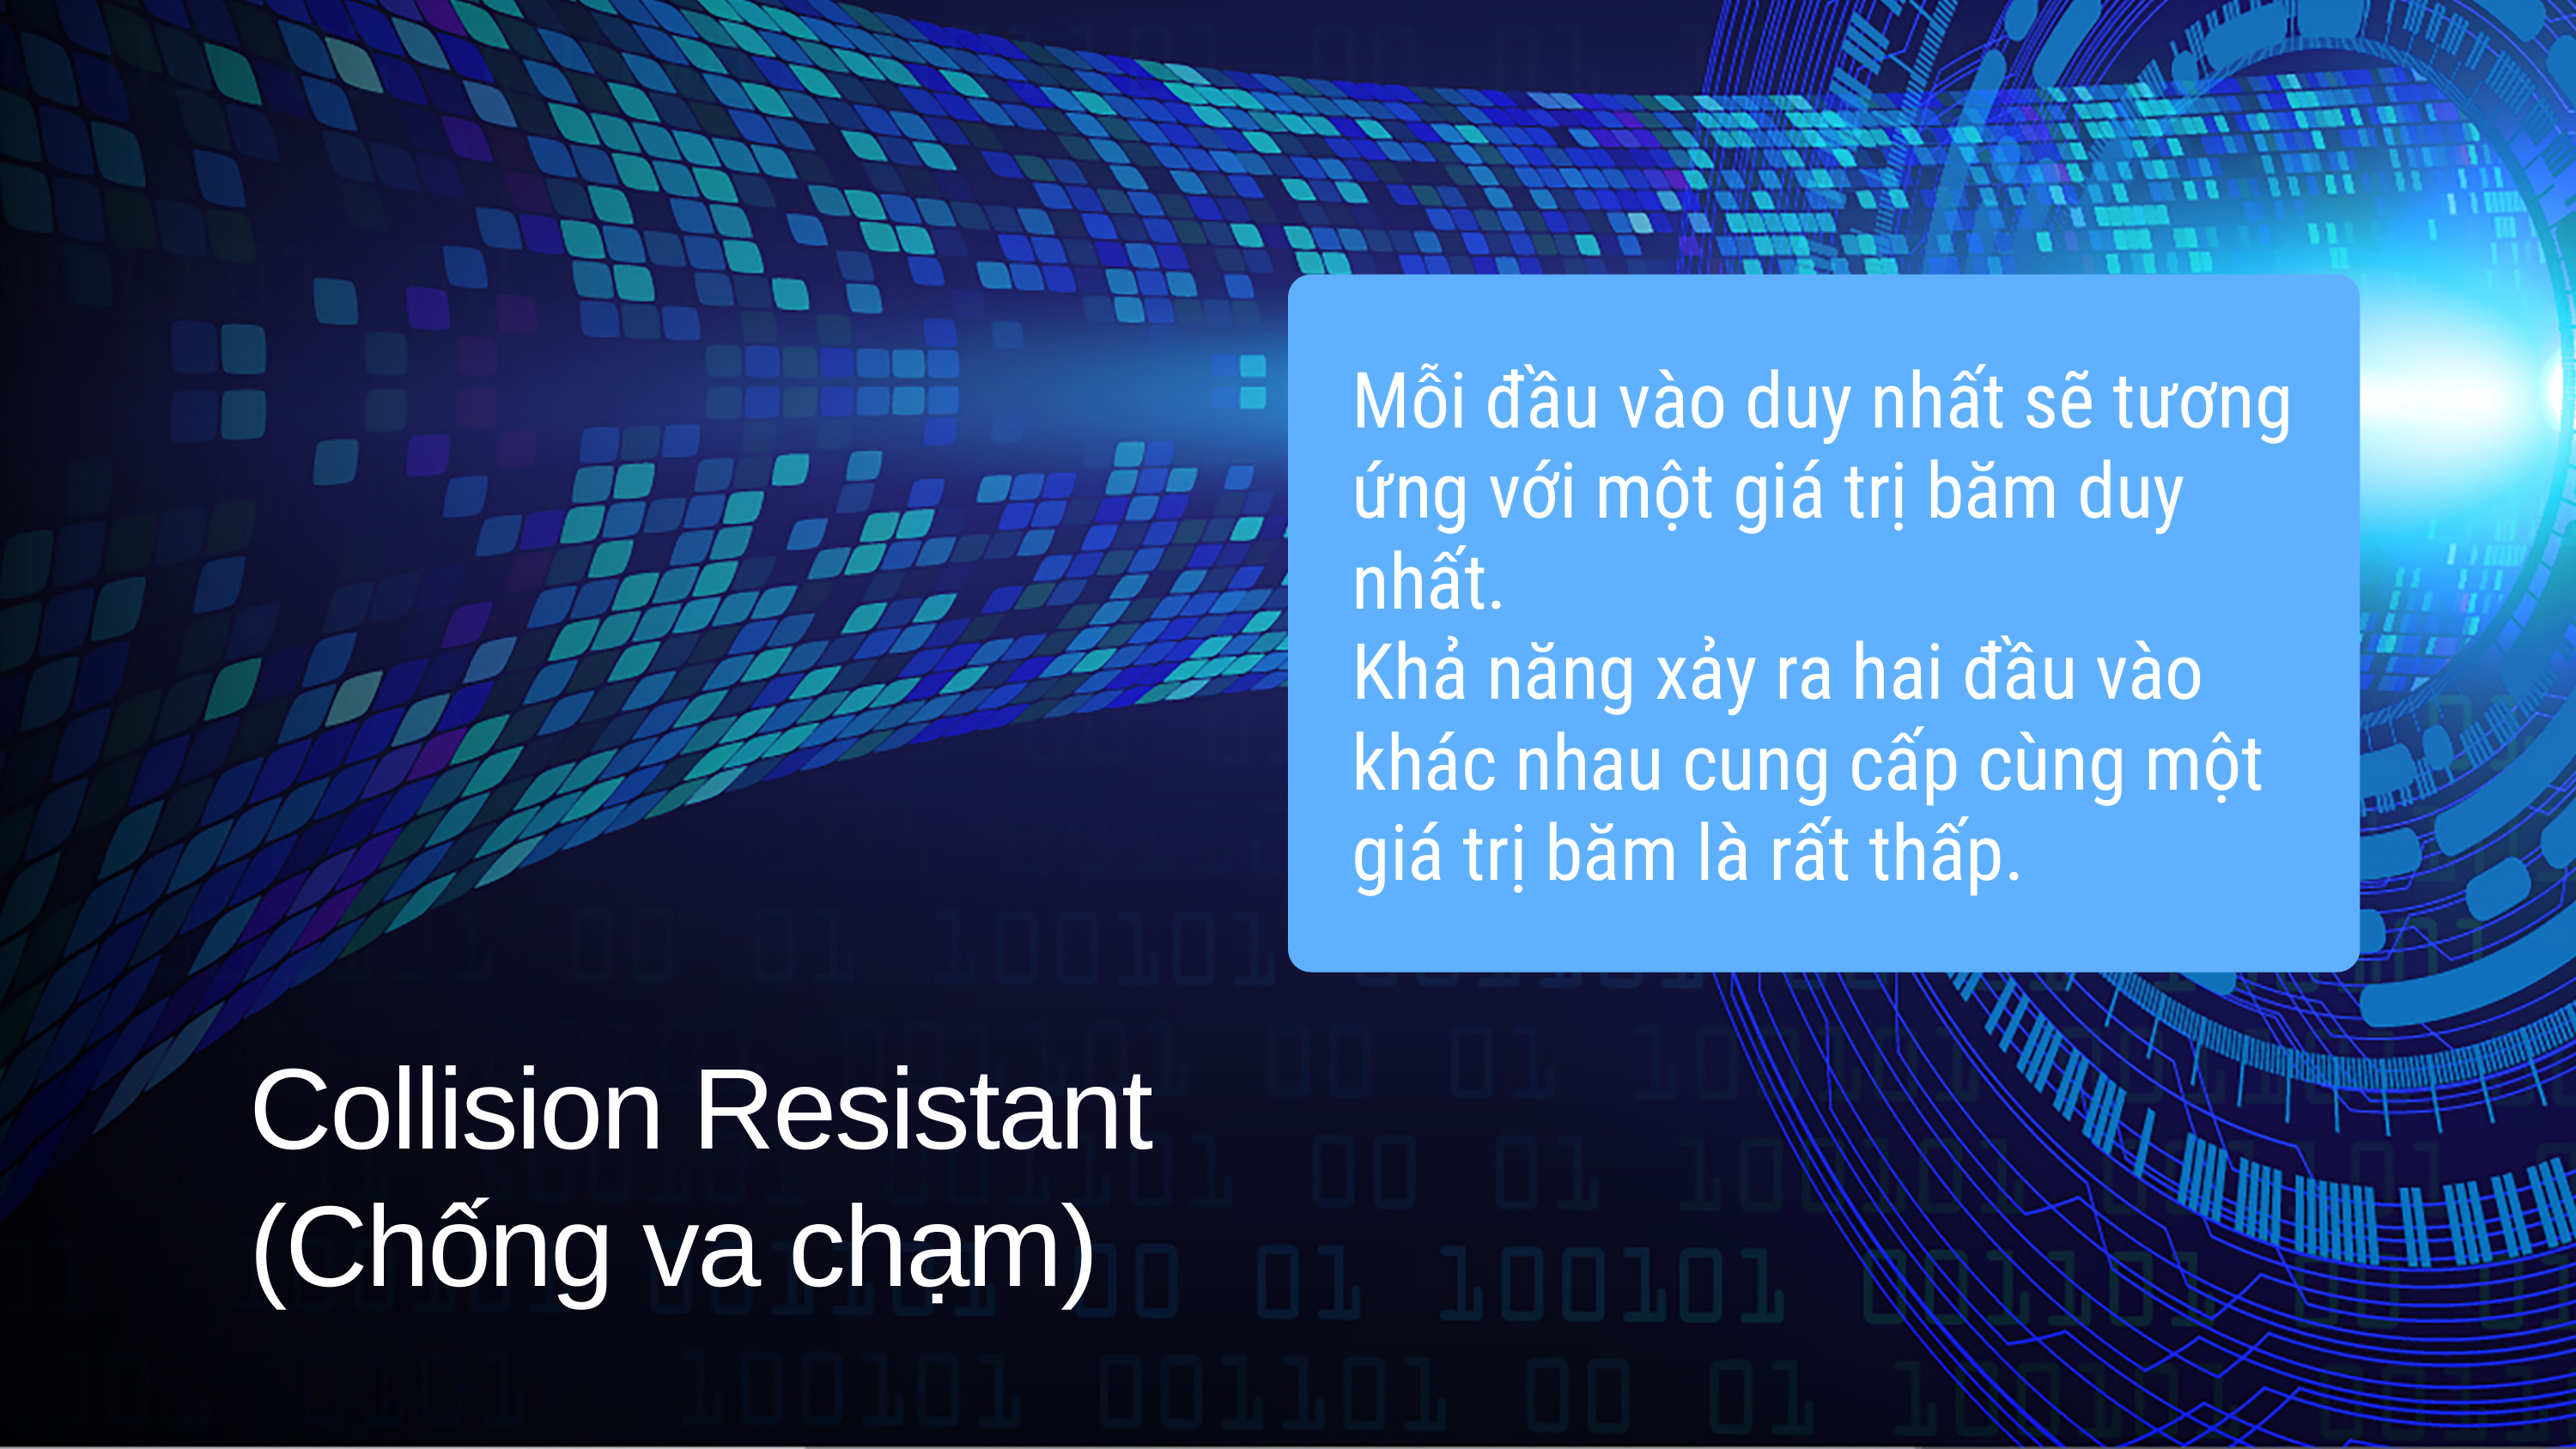

Mỗi đầu vào duy nhất sẽ tương ứng với một giá trị băm duy nhất.
Khả năng xảy ra hai đầu vào khác nhau cung cấp cùng một giá trị băm là rất thấp.
Collision Resistant
(Chống va chạm)